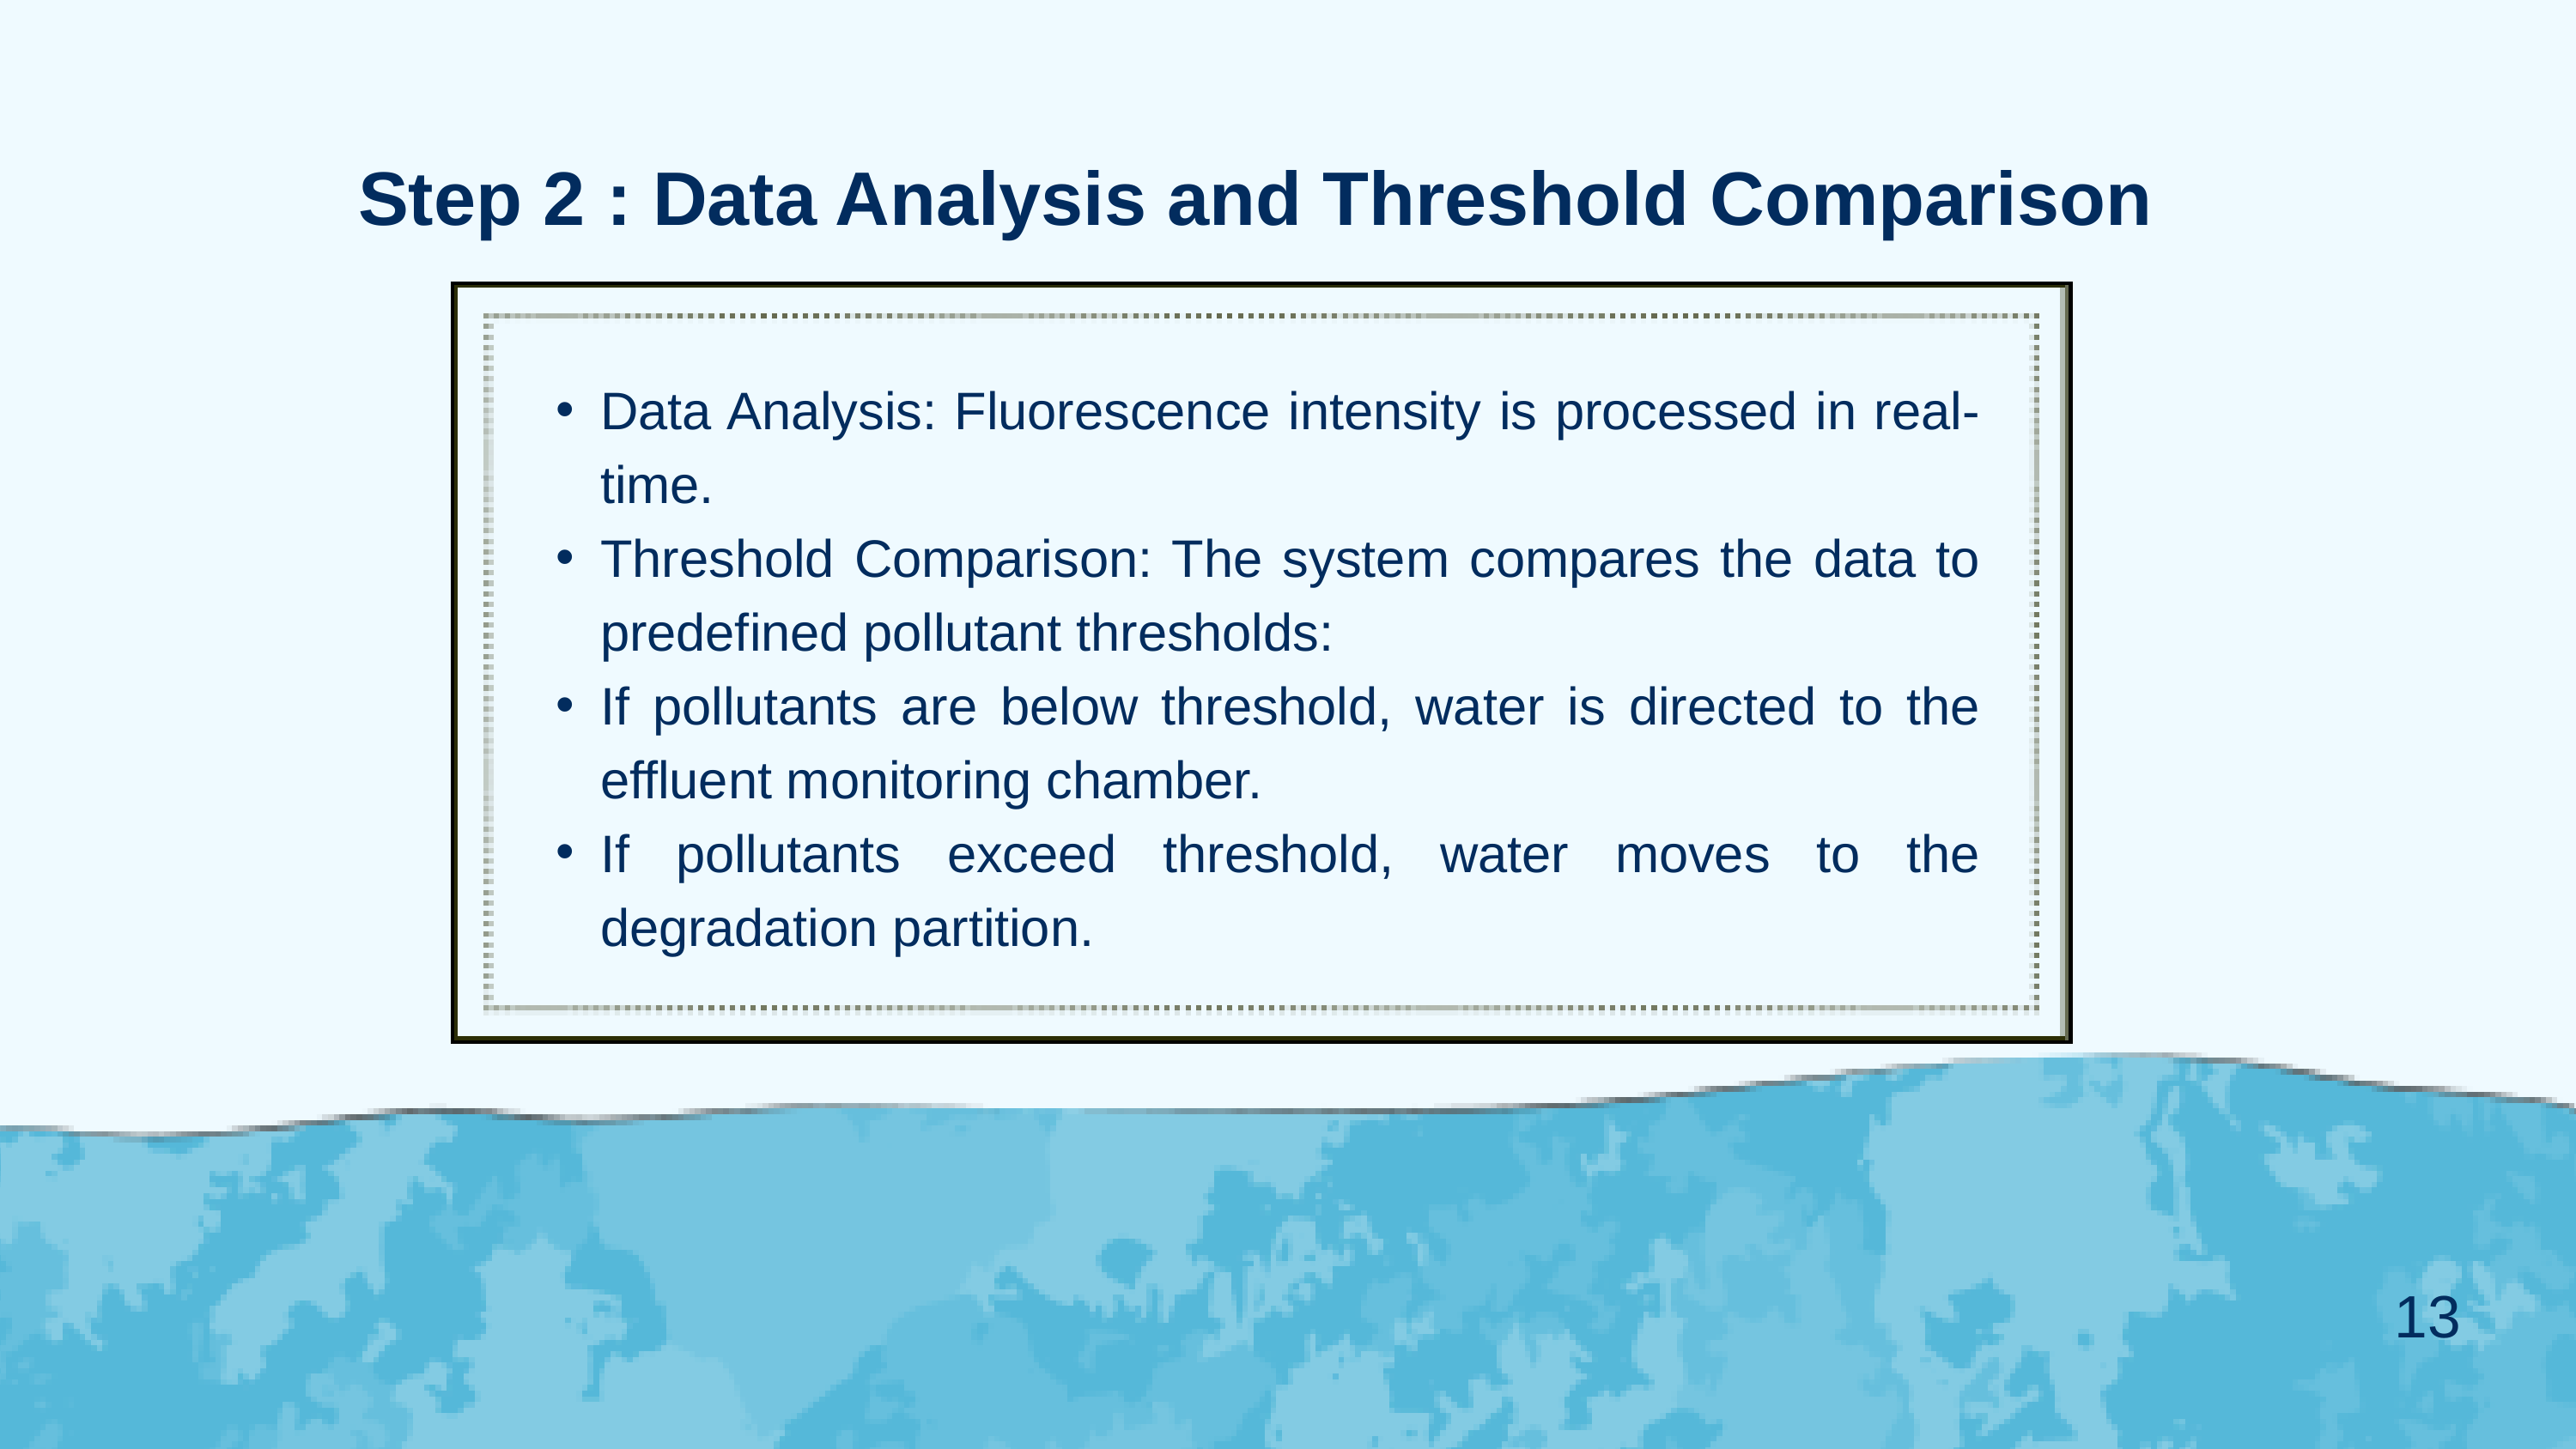

Step 2 : Data Analysis and Threshold Comparison

Data Analysis: Fluorescence intensity is processed in real-time.
Threshold Comparison: The system compares the data to predefined pollutant thresholds:
If pollutants are below threshold, water is directed to the effluent monitoring chamber.
If pollutants exceed threshold, water moves to the degradation partition.

13